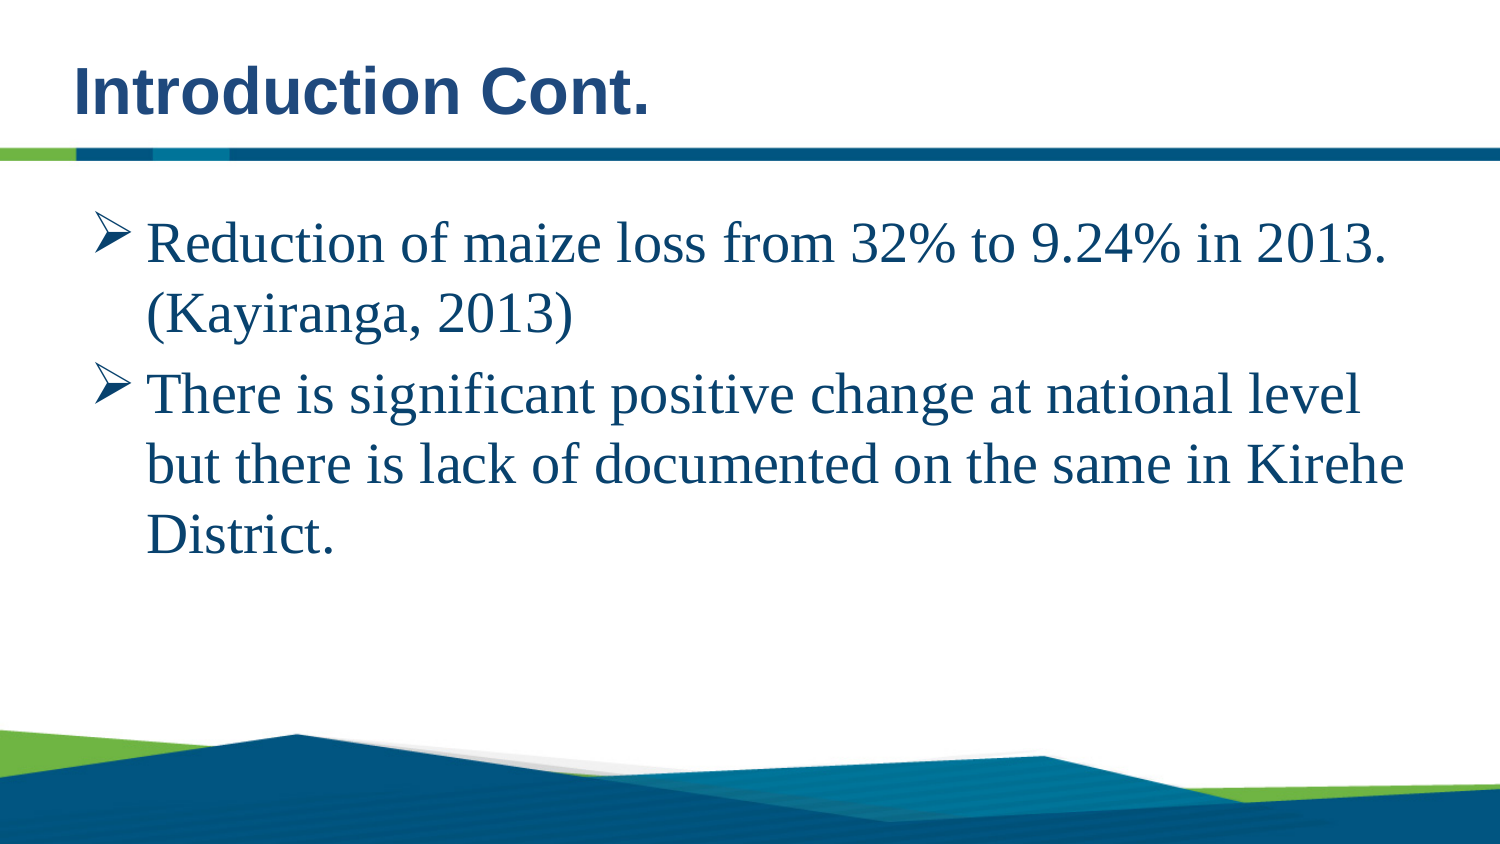

Introduction Cont.
Reduction of maize loss from 32% to 9.24% in 2013. (Kayiranga, 2013)
There is significant positive change at national level but there is lack of documented on the same in Kirehe District.